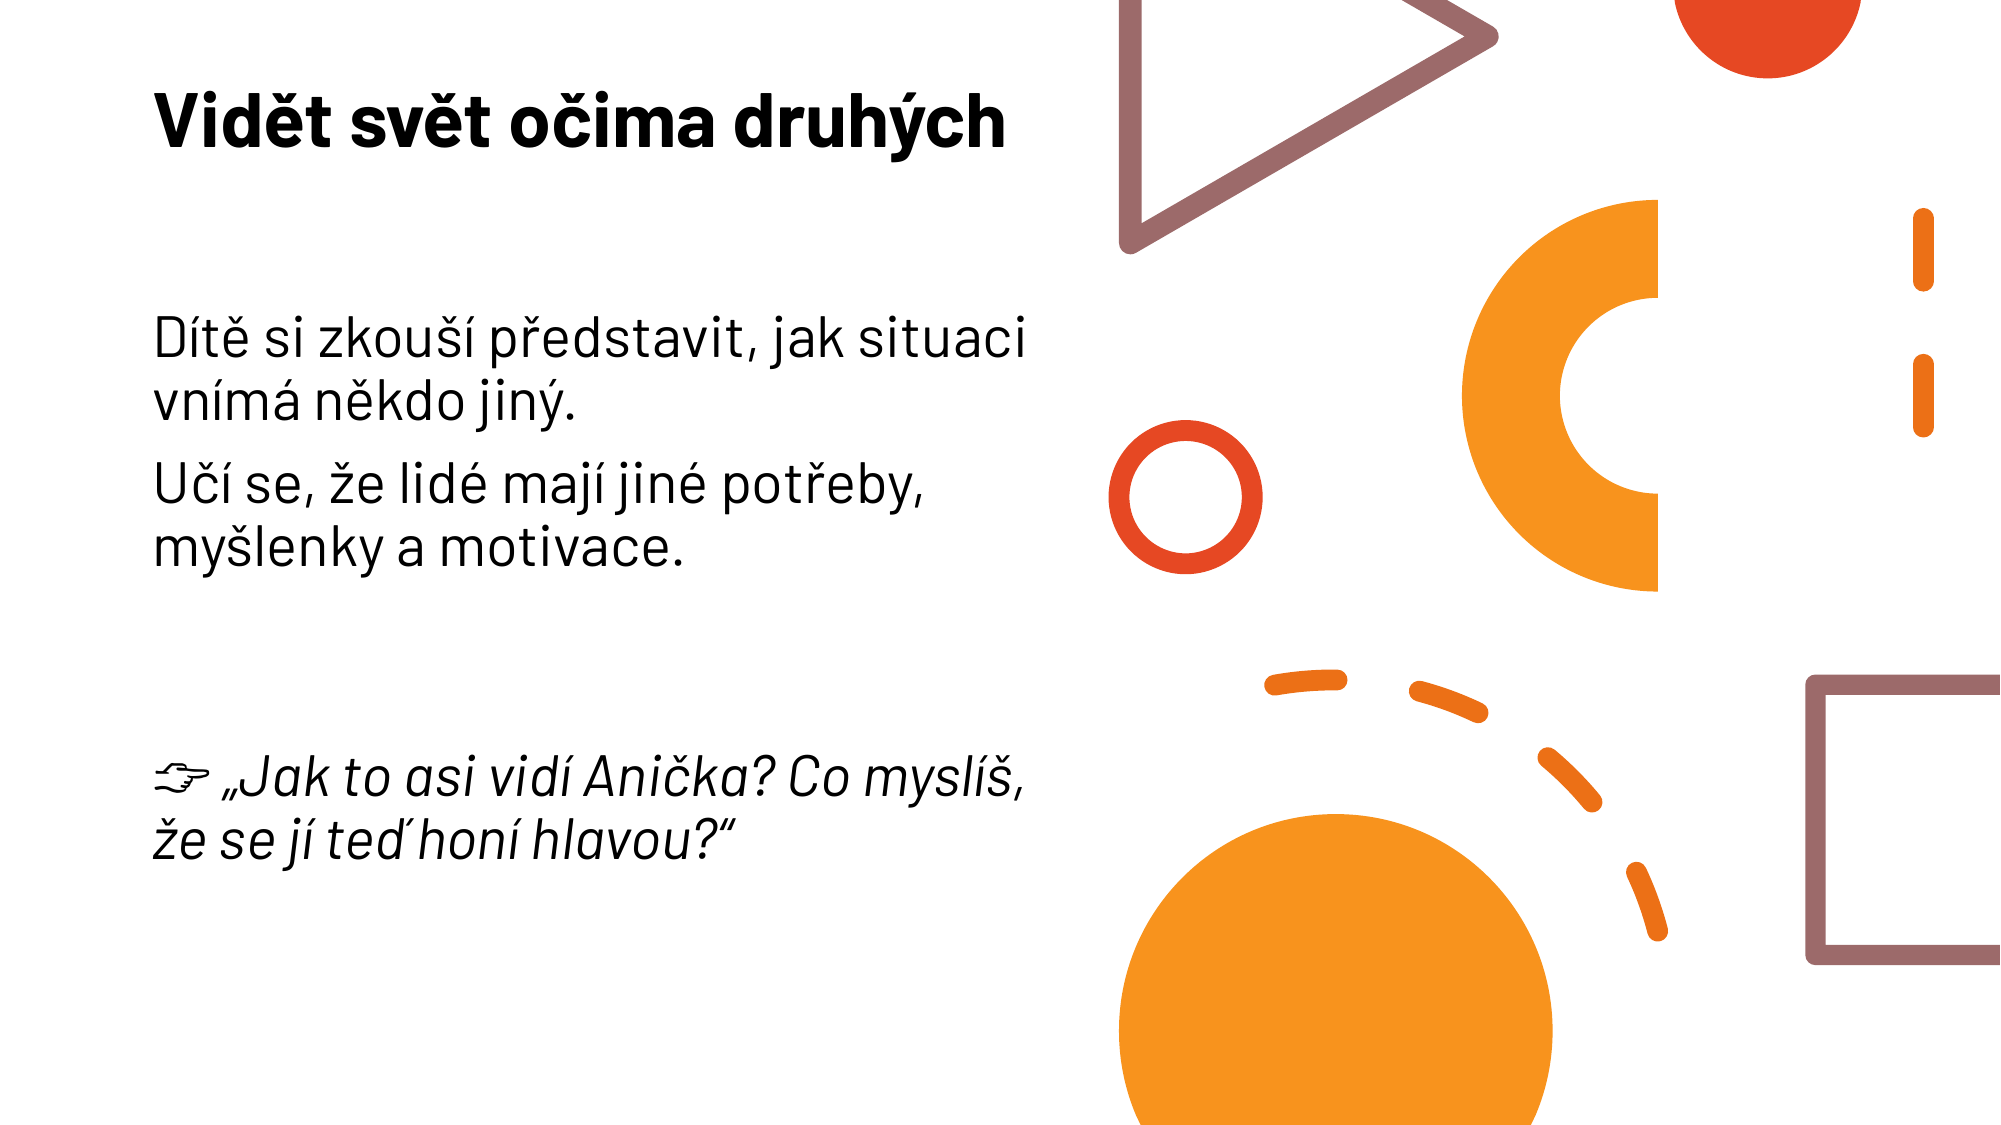

# Vidět svět očima druhých

Dítě si zkouší představit, jak situaci vnímá někdo jiný.
Učí se, že lidé mají jiné potřeby, myšlenky a motivace.

👉 „Jak to asi vidí Anička? Co myslíš, že se jí teď honí hlavou?“